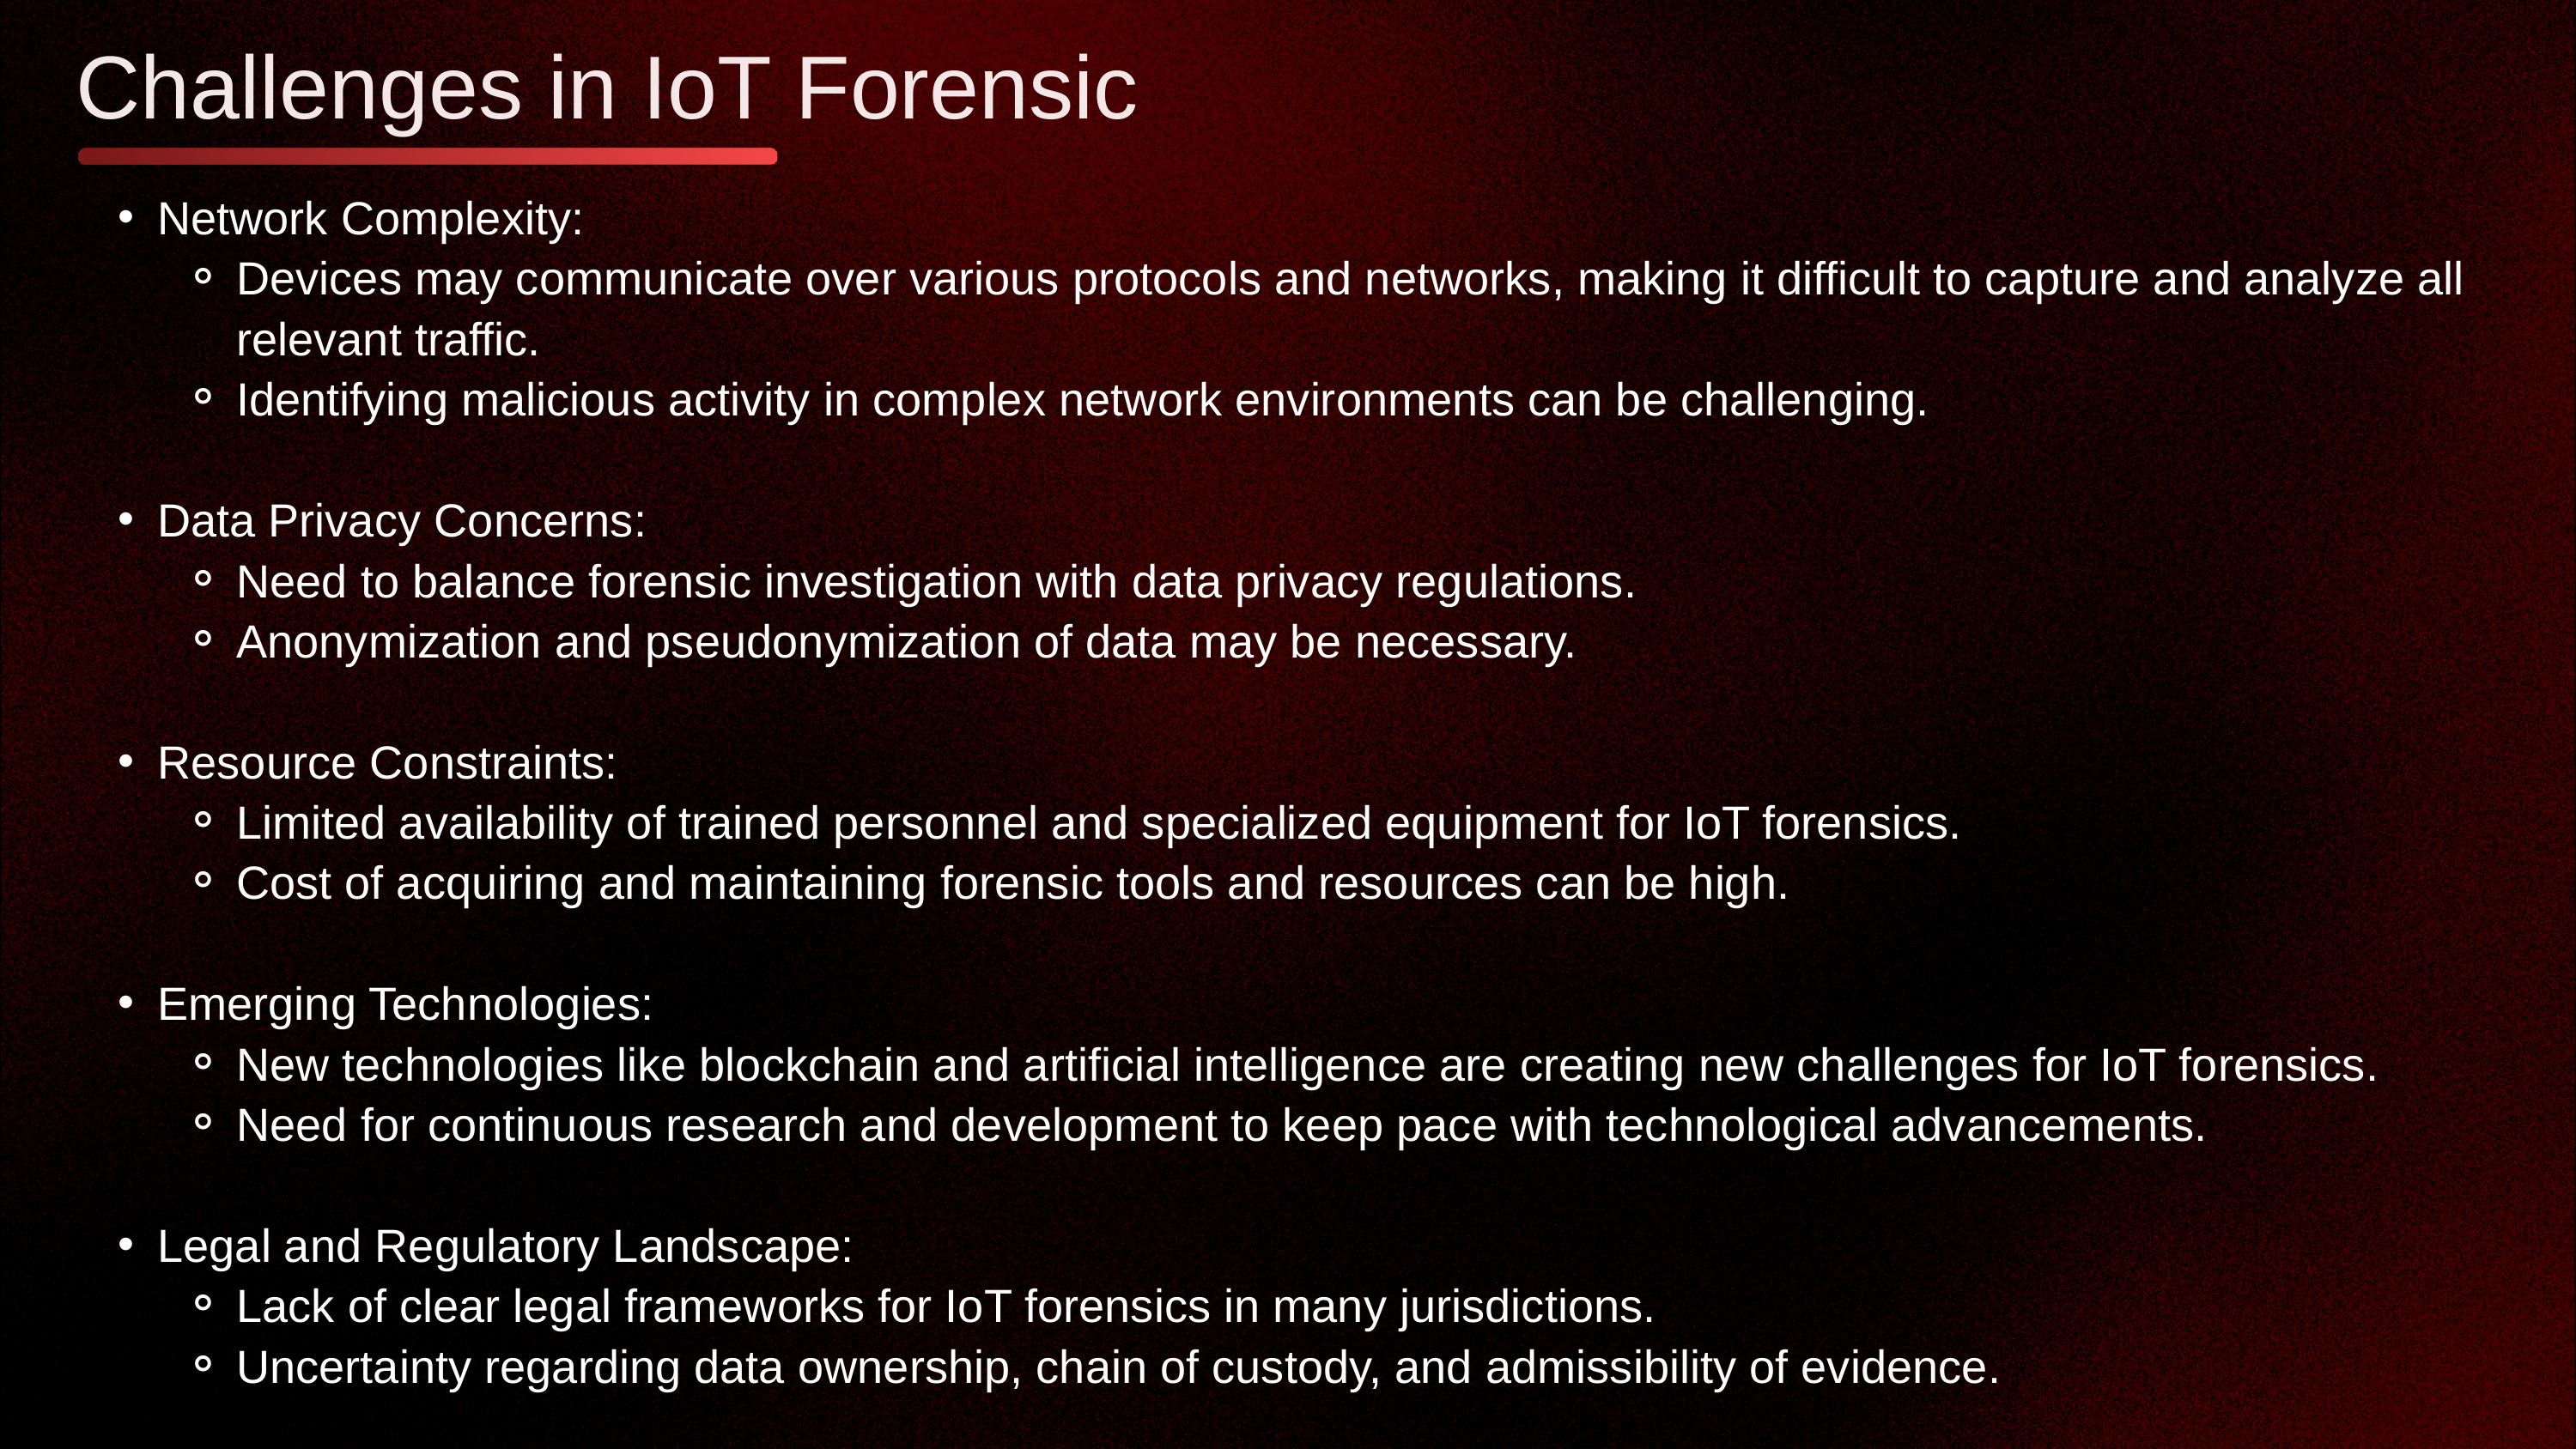

Challenges in IoT Forensic

Network Complexity:
Devices may communicate over various protocols and networks, making it difficult to capture and analyze all relevant traffic.
Identifying malicious activity in complex network environments can be challenging.

Data Privacy Concerns:
Need to balance forensic investigation with data privacy regulations.
Anonymization and pseudonymization of data may be necessary.

Resource Constraints:
Limited availability of trained personnel and specialized equipment for IoT forensics.
Cost of acquiring and maintaining forensic tools and resources can be high.

Emerging Technologies:
New technologies like blockchain and artificial intelligence are creating new challenges for IoT forensics.
Need for continuous research and development to keep pace with technological advancements.

Legal and Regulatory Landscape:
Lack of clear legal frameworks for IoT forensics in many jurisdictions.
Uncertainty regarding data ownership, chain of custody, and admissibility of evidence.